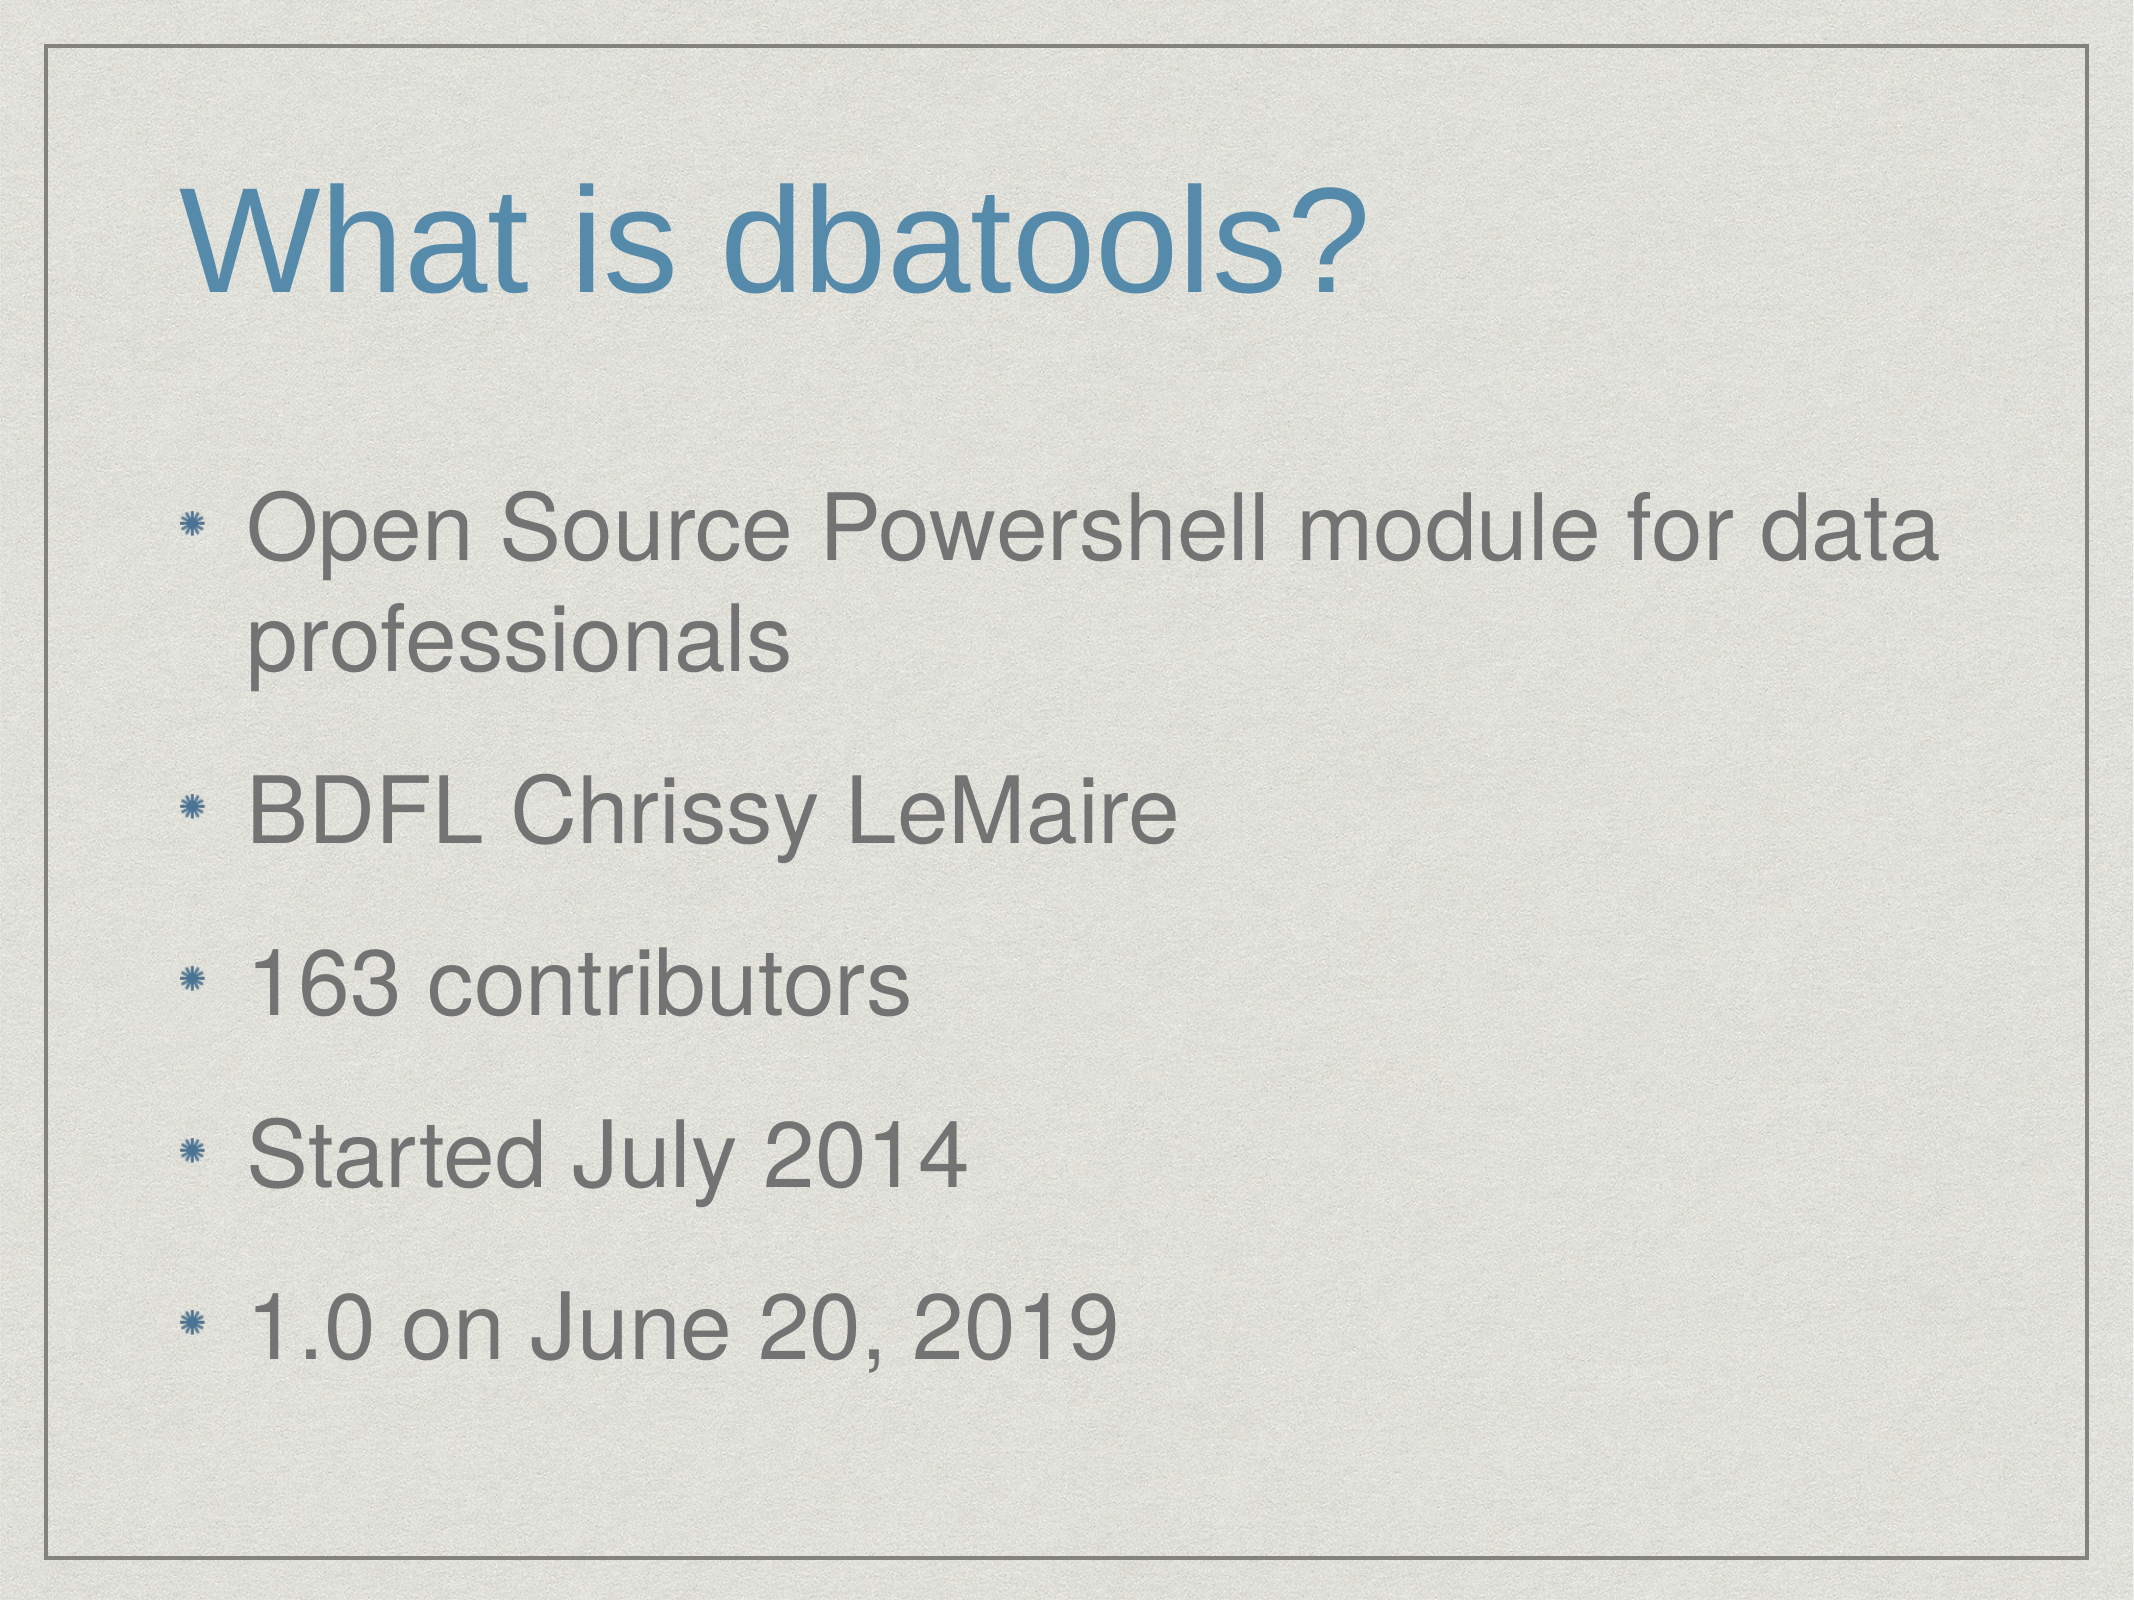

# What is dbatools?
Open Source Powershell module for data professionals
BDFL Chrissy LeMaire
163 contributors
Started July 2014
1.0 on June 20, 2019